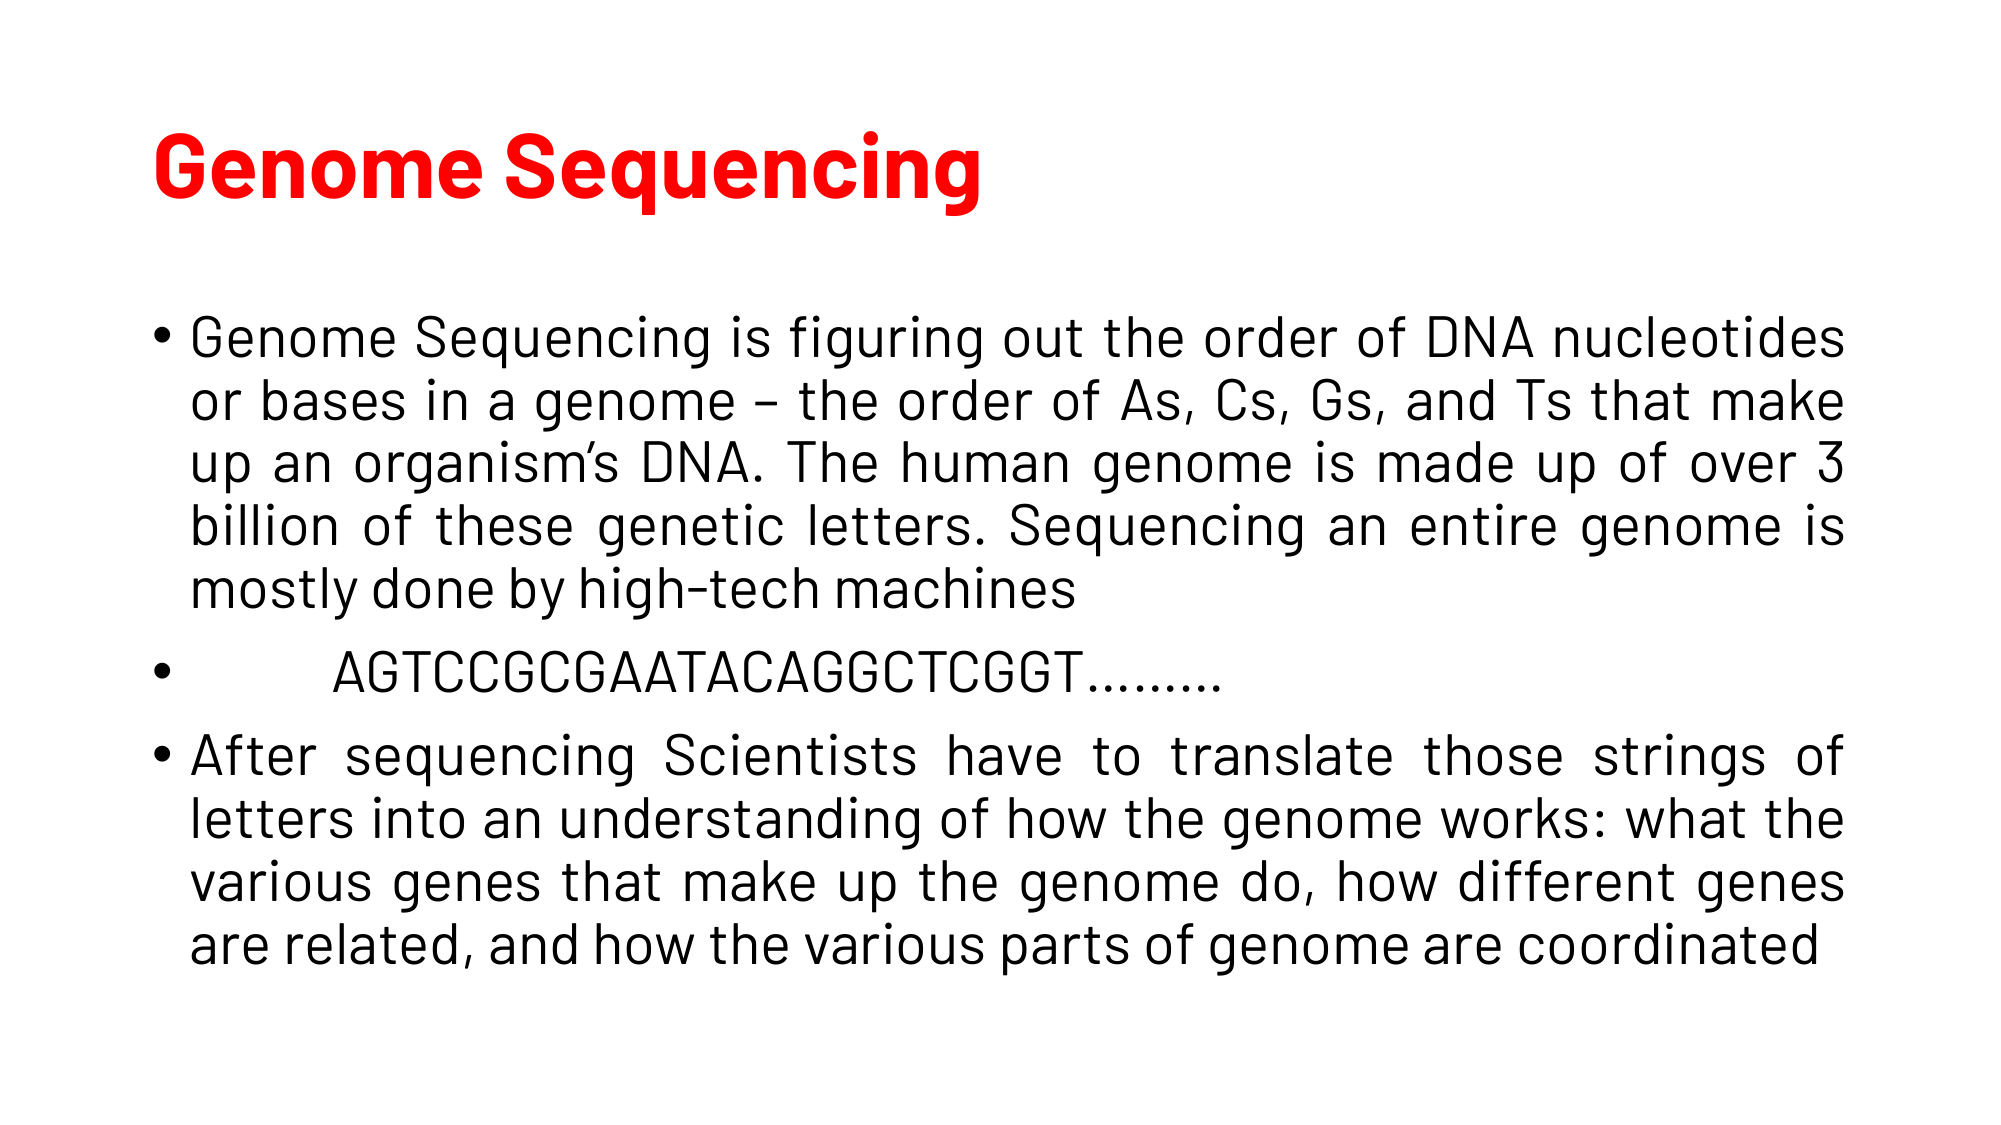

# Genome Sequencing
Genome Sequencing is figuring out the order of DNA nucleotides or bases in a genome – the order of As, Cs, Gs, and Ts that make up an organism’s DNA. The human genome is made up of over 3 billion of these genetic letters. Sequencing an entire genome is mostly done by high-tech machines
            AGTCCGCGAATACAGGCTCGGT………
After sequencing Scientists have to translate those strings of letters into an understanding of how the genome works: what the various genes that make up the genome do, how different genes are related, and how the various parts of genome are coordinated